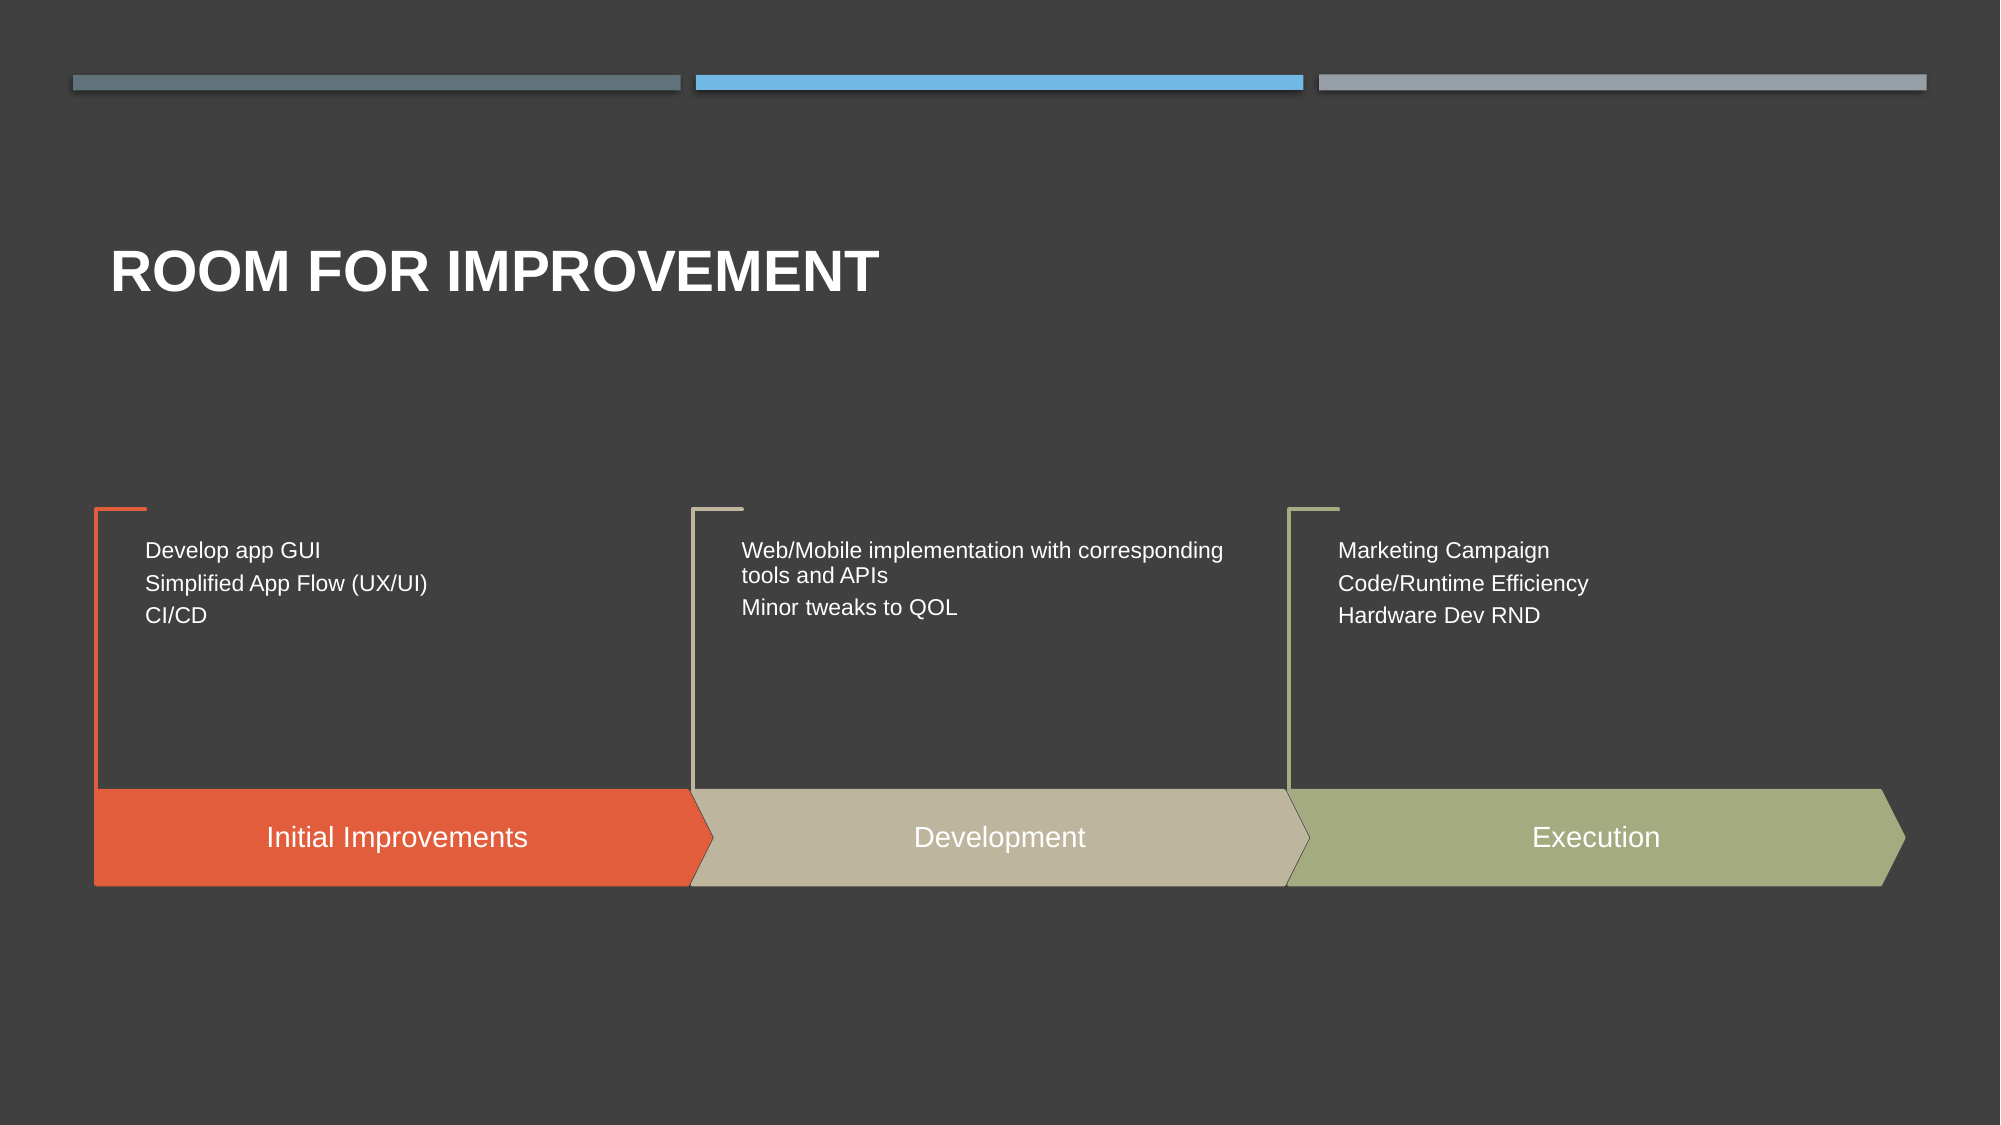

# Room for improvement
Initial Improvements
Develop app GUI
Simplified App Flow (UX/UI)
CI/CD
Development
Web/Mobile implementation with corresponding tools and APIs
Minor tweaks to QOL

Execution
Marketing Campaign
Code/Runtime Efficiency
Hardware Dev RND